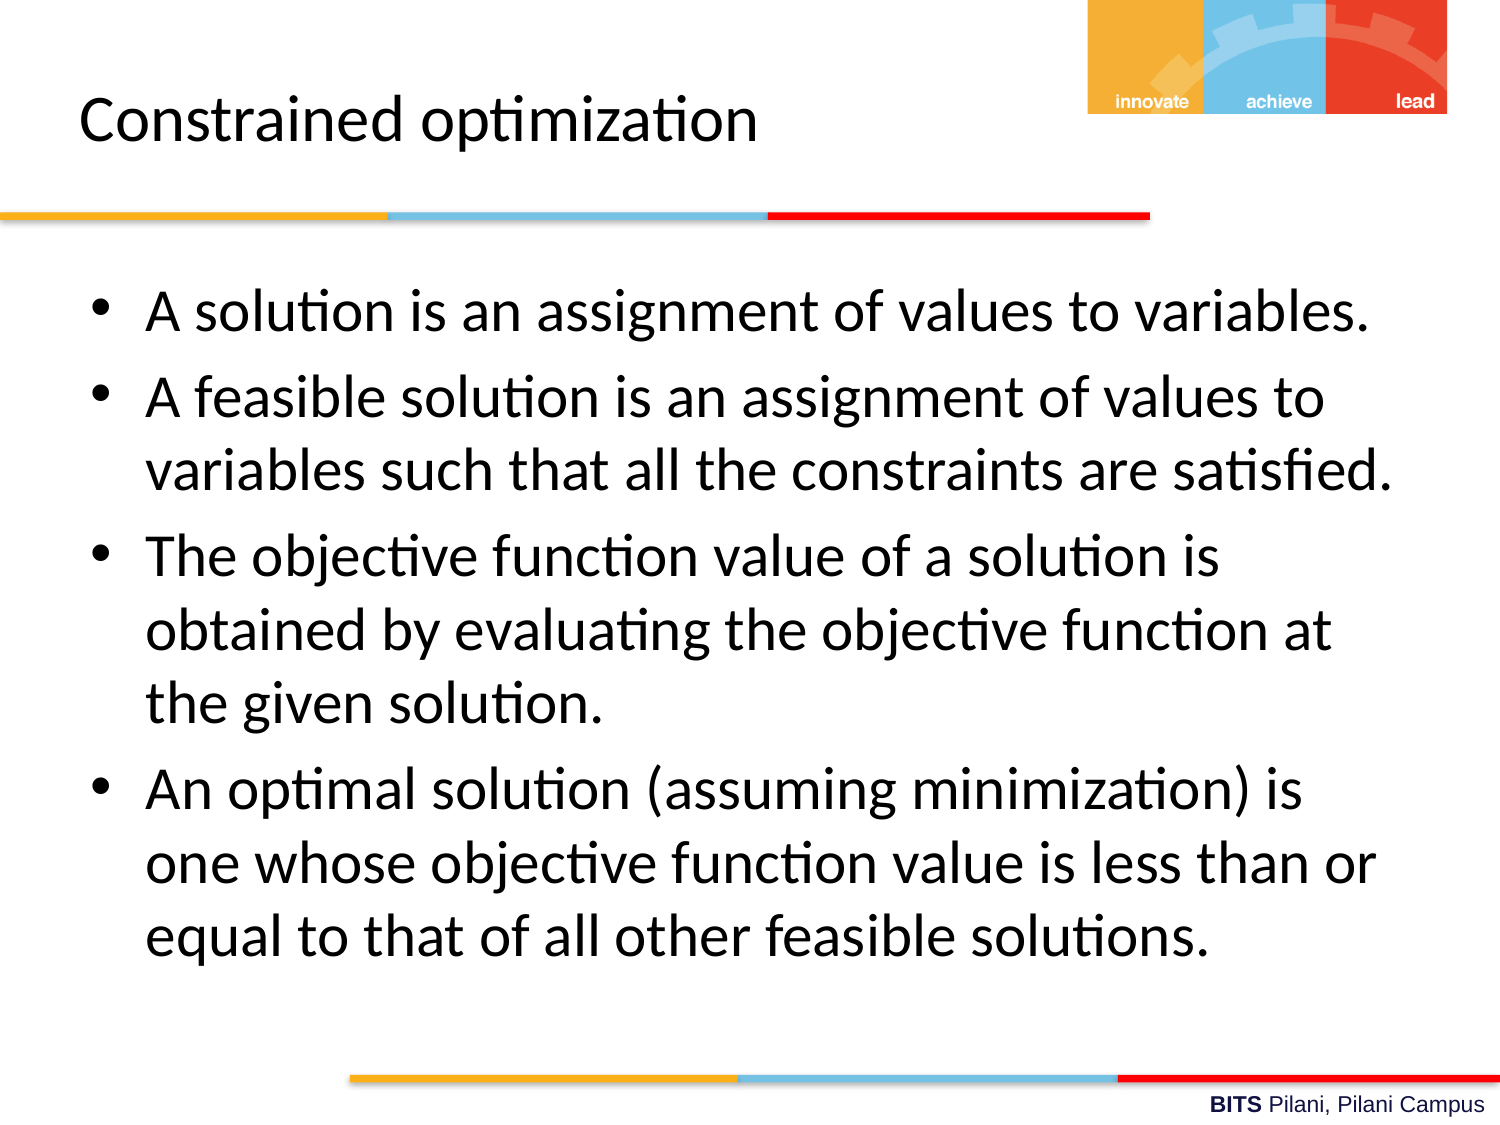

# Constrained optimization
A solution is an assignment of values to variables.
A feasible solution is an assignment of values to variables such that all the constraints are satisﬁed.
The objective function value of a solution is obtained by evaluating the objective function at the given solution.
An optimal solution (assuming minimization) is one whose objective function value is less than or equal to that of all other feasible solutions.